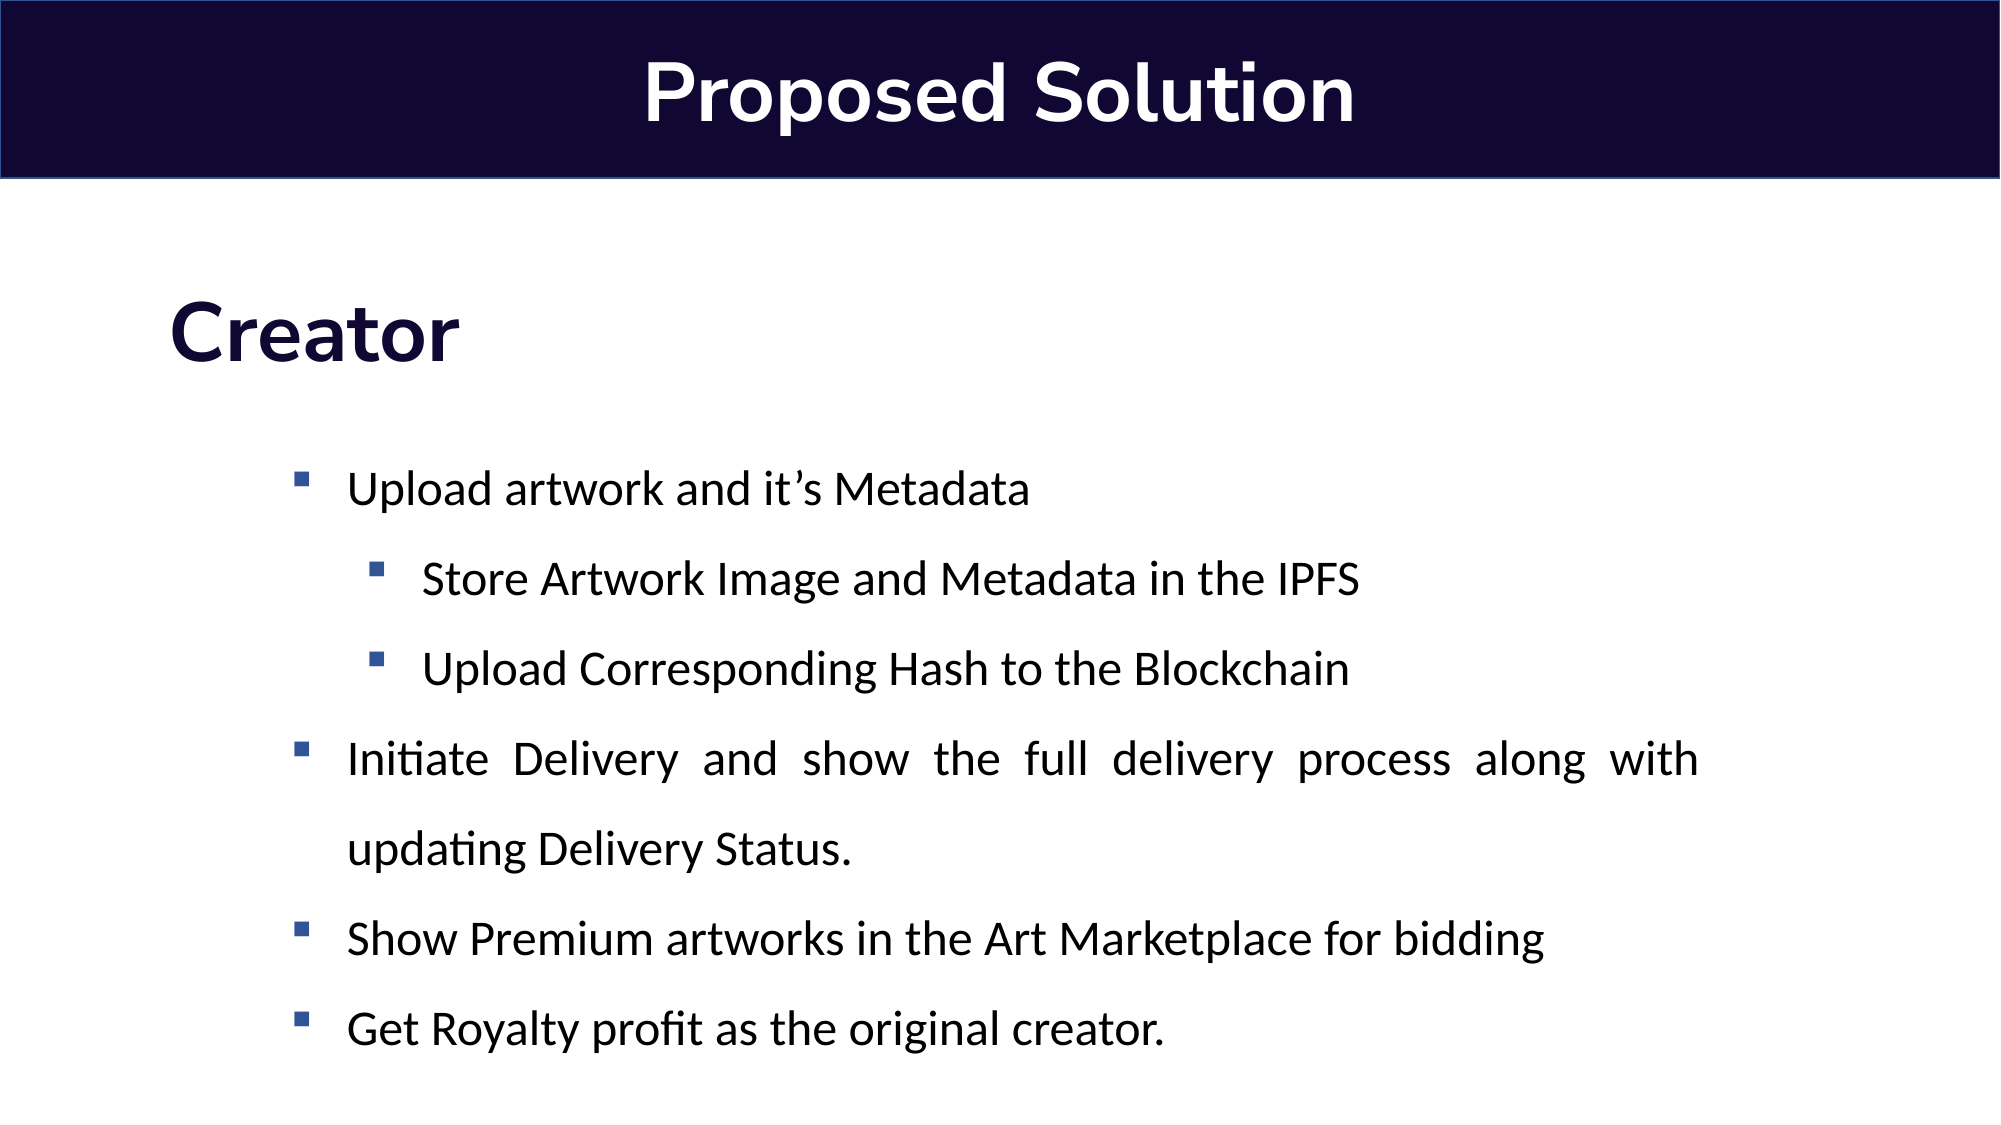

Proposed Solution
Creator
Upload artwork and it’s Metadata
Store Artwork Image and Metadata in the IPFS
Upload Corresponding Hash to the Blockchain
Initiate Delivery and show the full delivery process along with updating Delivery Status.
Show Premium artworks in the Art Marketplace for bidding
Get Royalty profit as the original creator.